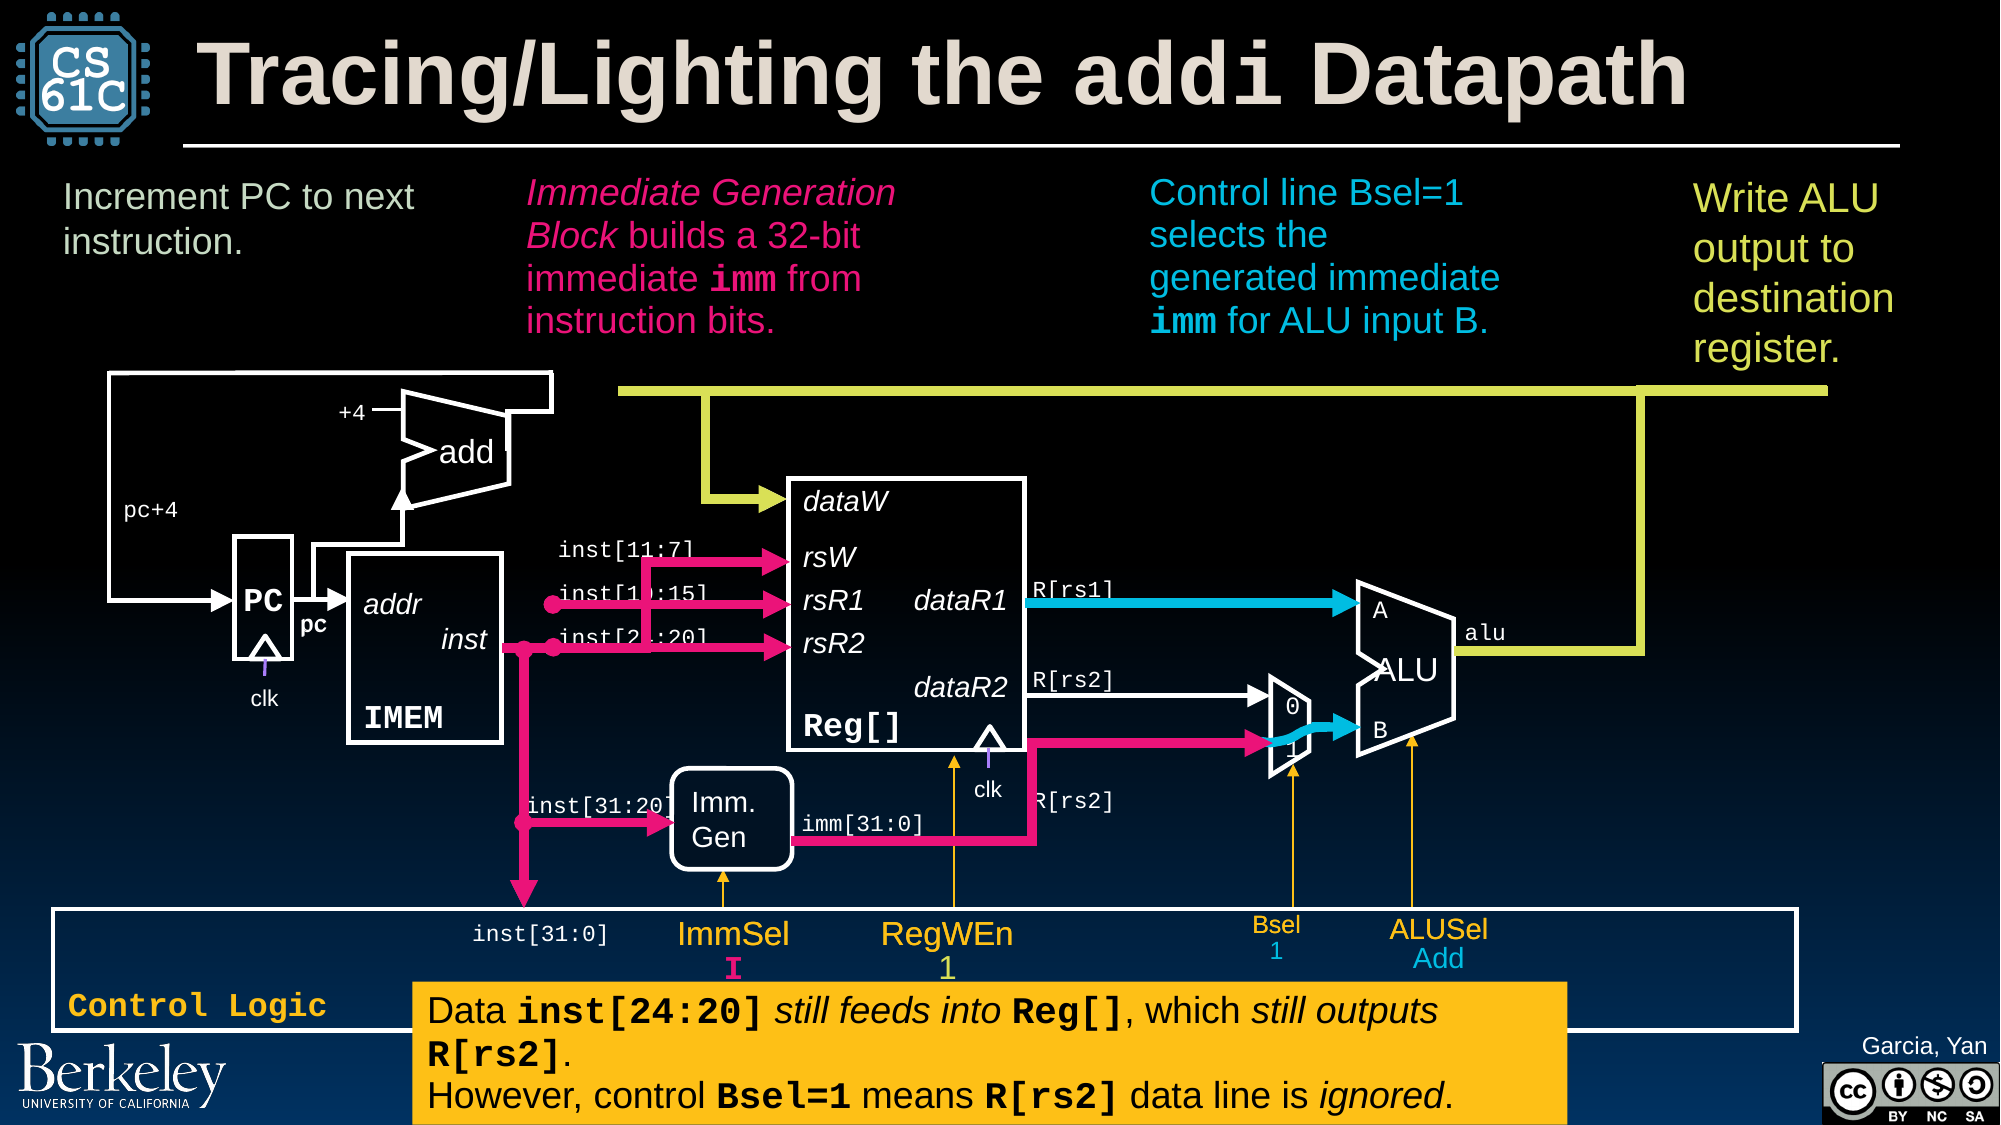

# Tracing/Lighting the addi Datapath
Control line Bsel=1 selects the generated immediate imm for ALU input B.
Write ALU output to destination register.
Immediate Generation Block builds a 32-bit immediate imm from instruction bits.
Increment PC to next instruction.
+4
add
dataW
rsW
rsR1	dataR1
rsR2
	dataR2
Reg[]
pc+4
inst[11:7]
inst[19:15]
inst[24:20]
PC

addr
inst

IMEM
R[rs1]
A
ALU
B
pc
pc
alu
R[rs2]
clk
0
1

clk
Imm. Gen
Imm. Gen
R[rs2]
inst[31:20]
imm[31:0]
Bsel
Bsel
1
ALUSel
ALUSel
Add
Control Logic
ImmSel
ImmSel
I
RegWEn
RegWEn
1
inst[31:0]
Data inst[24:20] still feeds into Reg[], which still outputs R[rs2].
However, control Bsel=1 means R[rs2] data line is ignored.